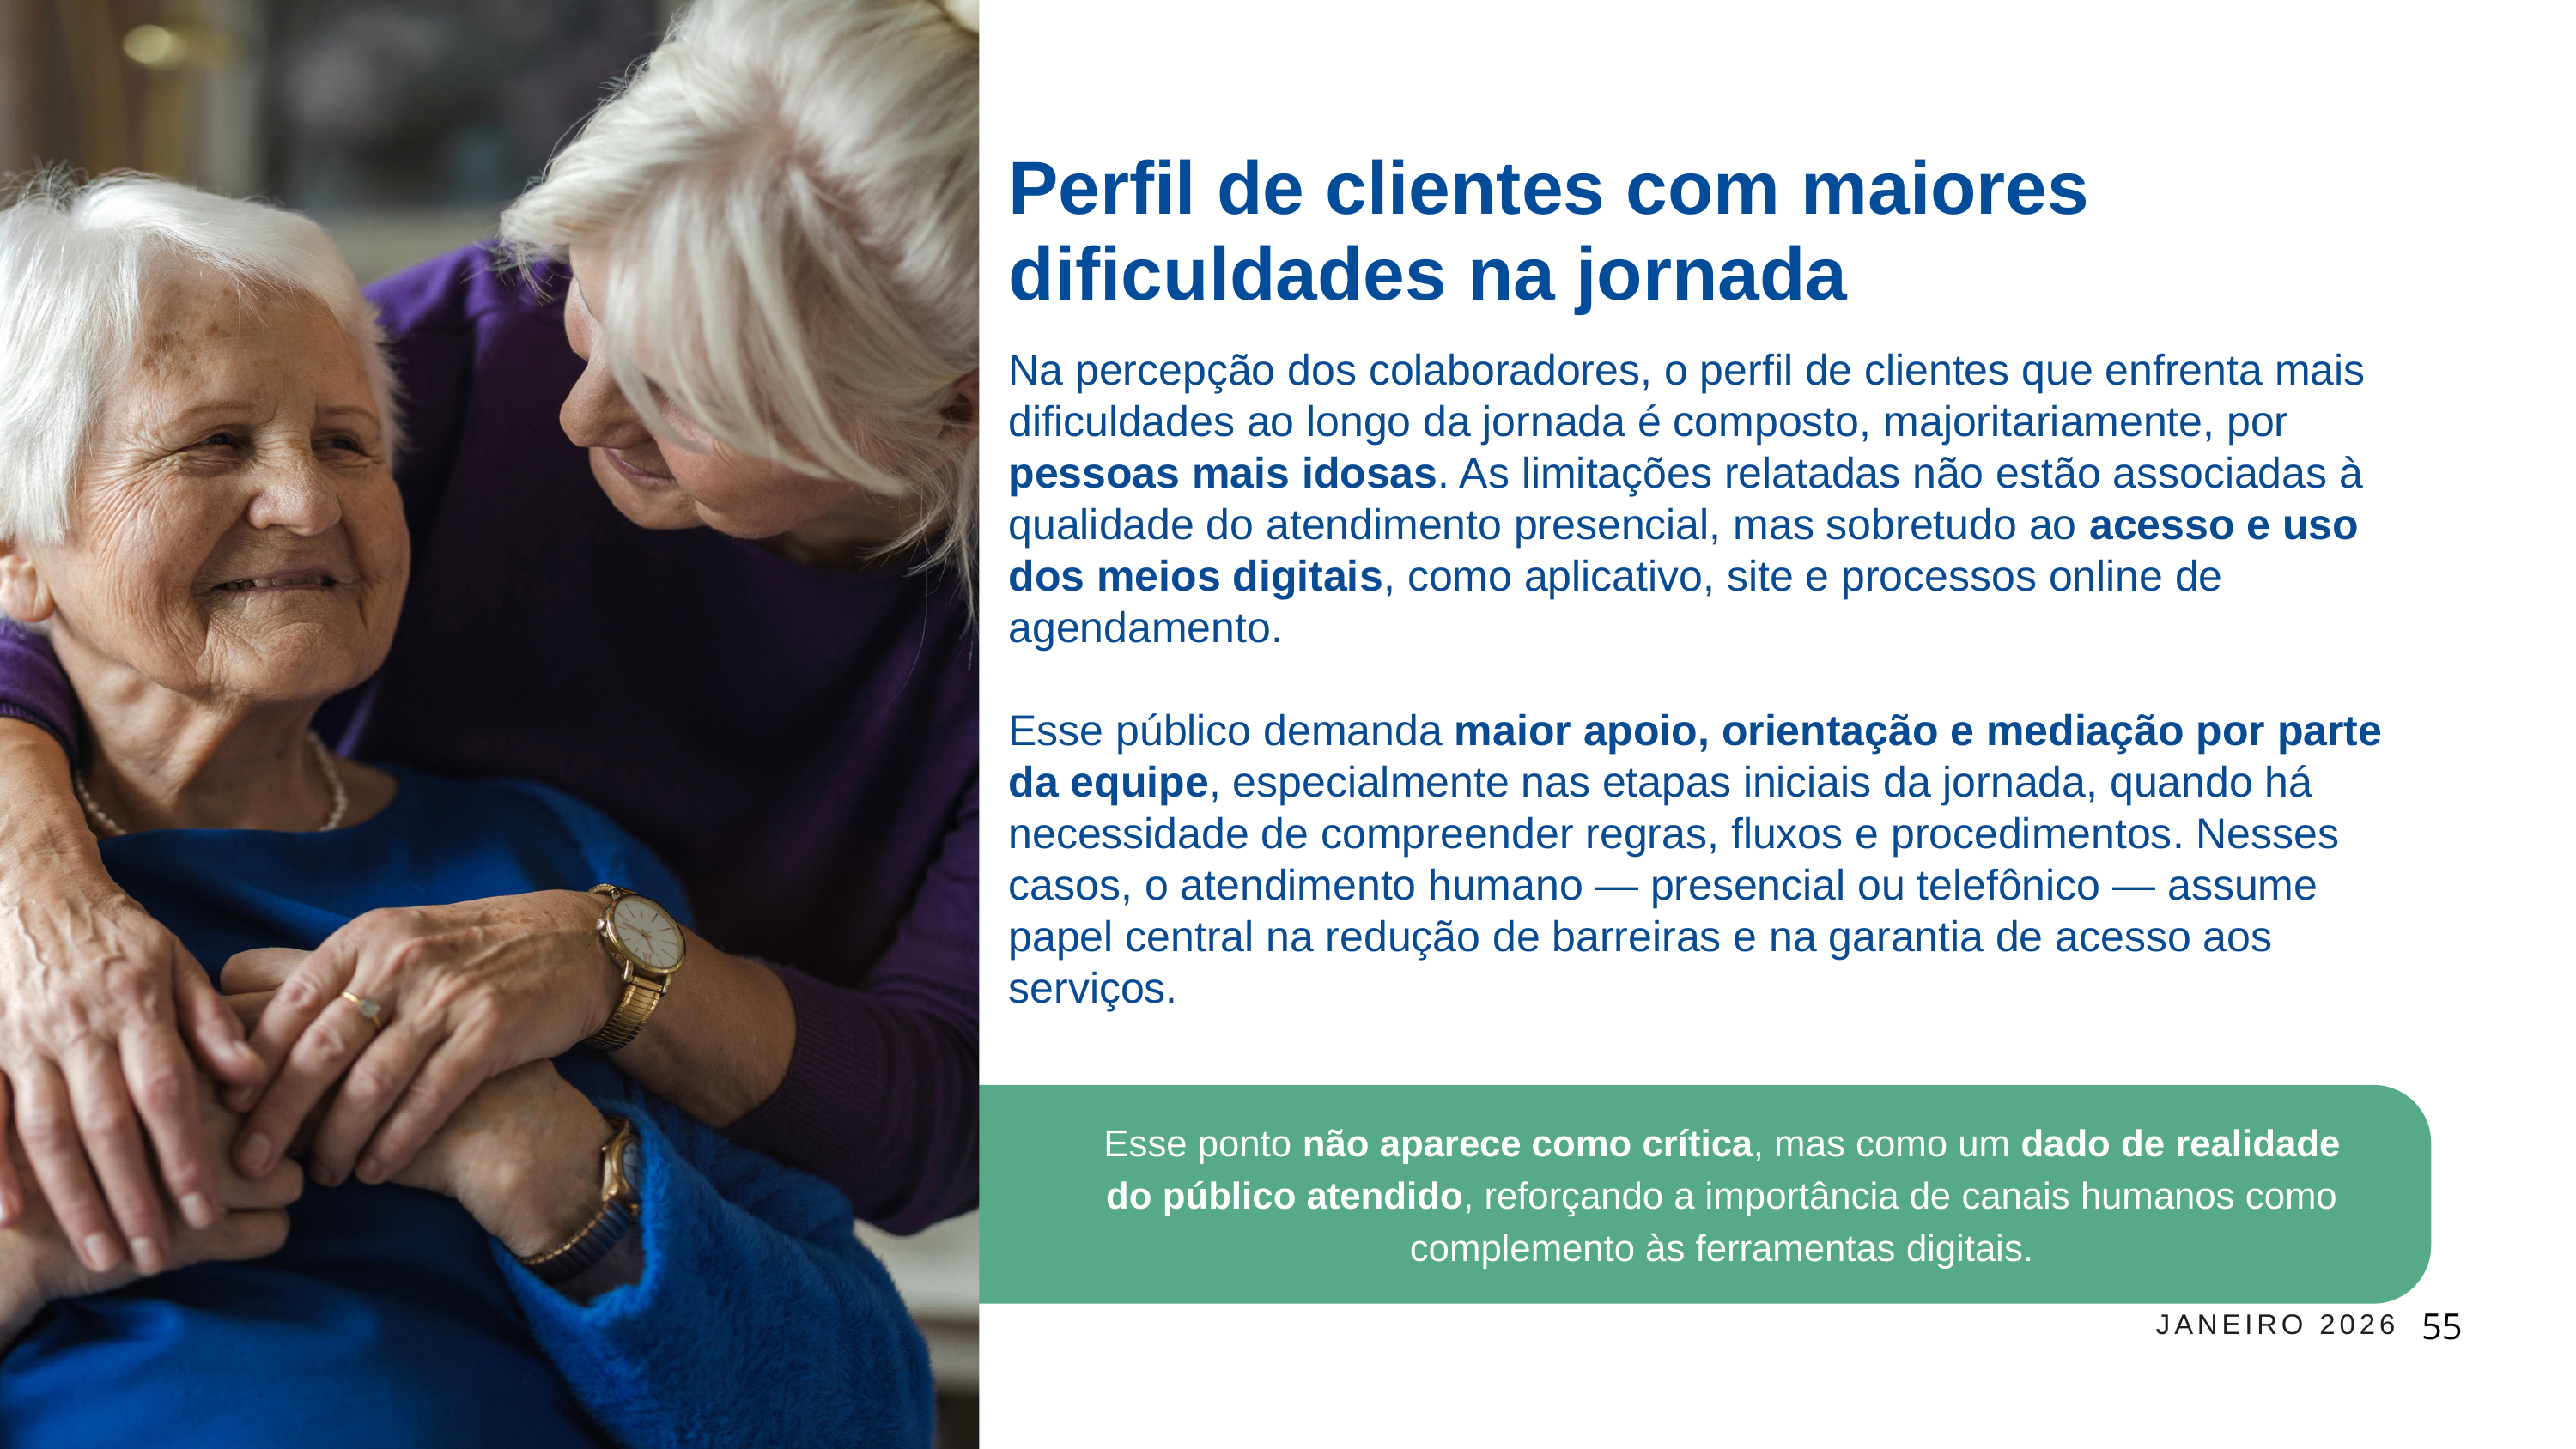

Perfil de clientes com maiores dificuldades na jornada
Na percepção dos colaboradores, o perfil de clientes que enfrenta mais dificuldades ao longo da jornada é composto, majoritariamente, por pessoas mais idosas. As limitações relatadas não estão associadas à qualidade do atendimento presencial, mas sobretudo ao acesso e uso dos meios digitais, como aplicativo, site e processos online de agendamento.

Esse público demanda maior apoio, orientação e mediação por parte da equipe, especialmente nas etapas iniciais da jornada, quando há necessidade de compreender regras, fluxos e procedimentos. Nesses casos, o atendimento humano — presencial ou telefônico — assume papel central na redução de barreiras e na garantia de acesso aos serviços.

Esse ponto não aparece como crítica, mas como um dado de realidade do público atendido, reforçando a importância de canais humanos como complemento às ferramentas digitais.
55
JANEIRO 2026